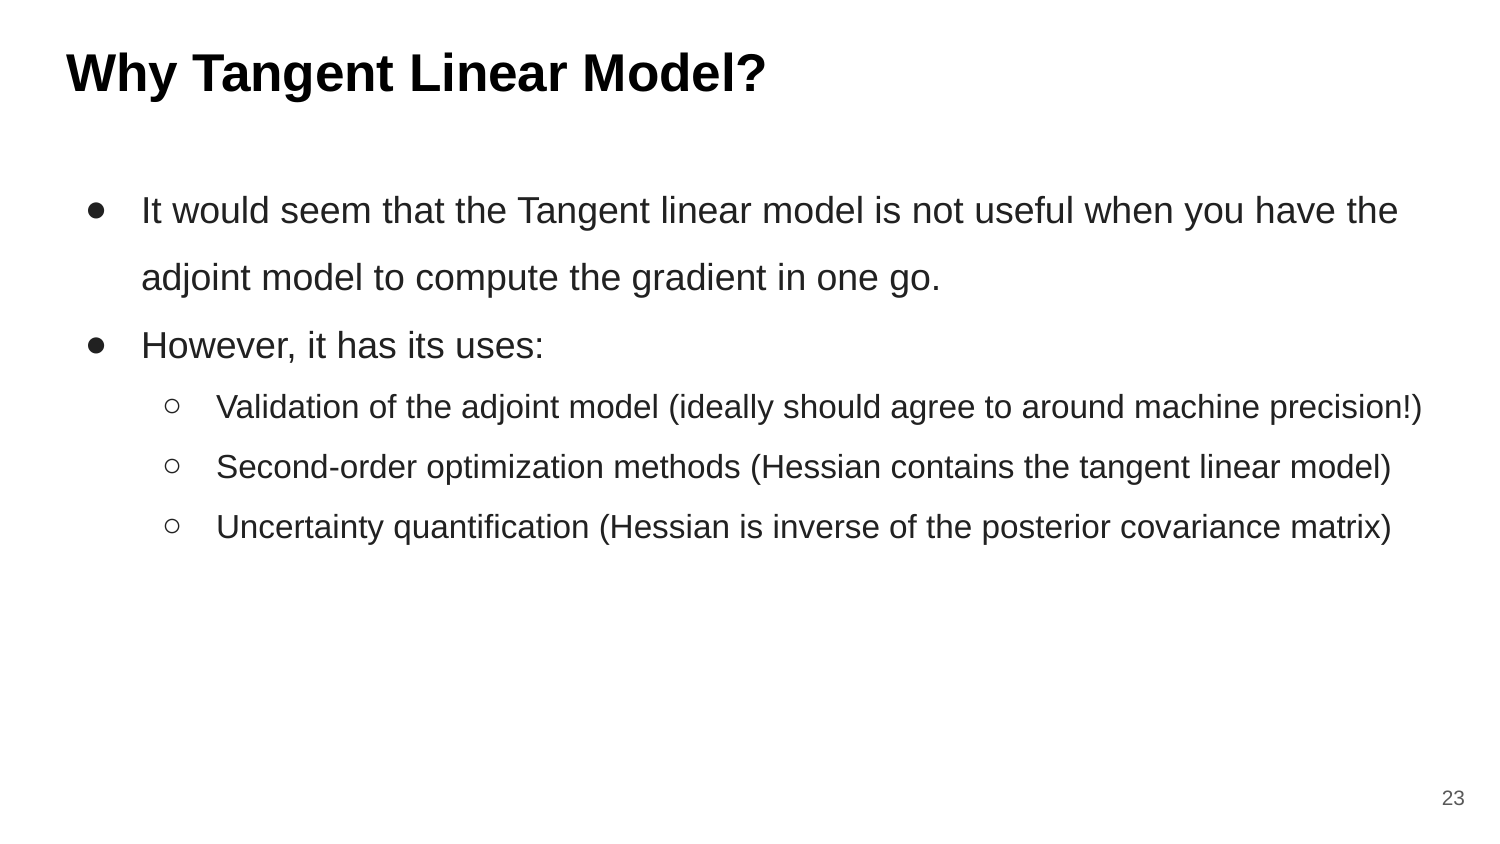

# Why Tangent Linear Model?
It would seem that the Tangent linear model is not useful when you have the adjoint model to compute the gradient in one go.
However, it has its uses:
Validation of the adjoint model (ideally should agree to around machine precision!)
Second-order optimization methods (Hessian contains the tangent linear model)
Uncertainty quantification (Hessian is inverse of the posterior covariance matrix)
23